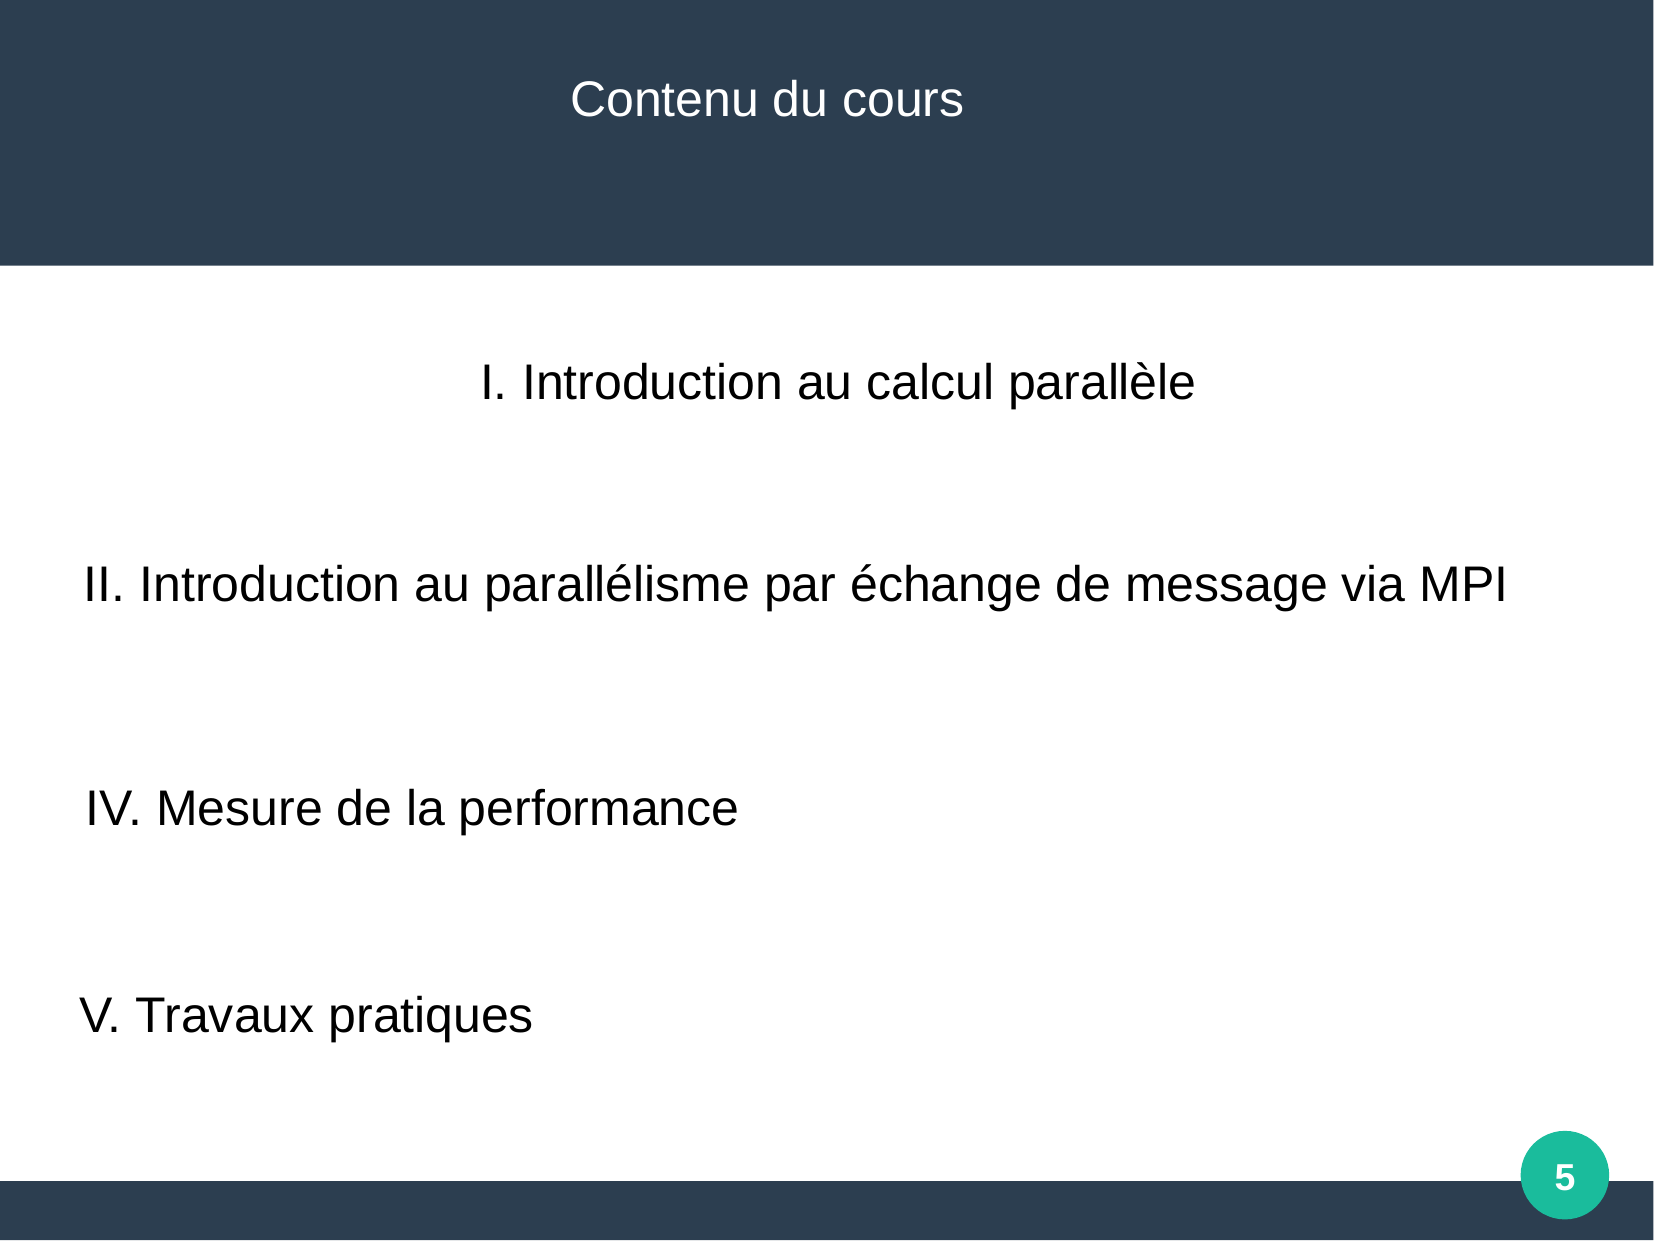

Contenu du cours
 Introduction au calcul parallèle
 Introduction au parallélisme par échange de message via MPI
 Mesure de la performance
 Travaux pratiques
5
Master DFE – Calcul haute performance - introduction